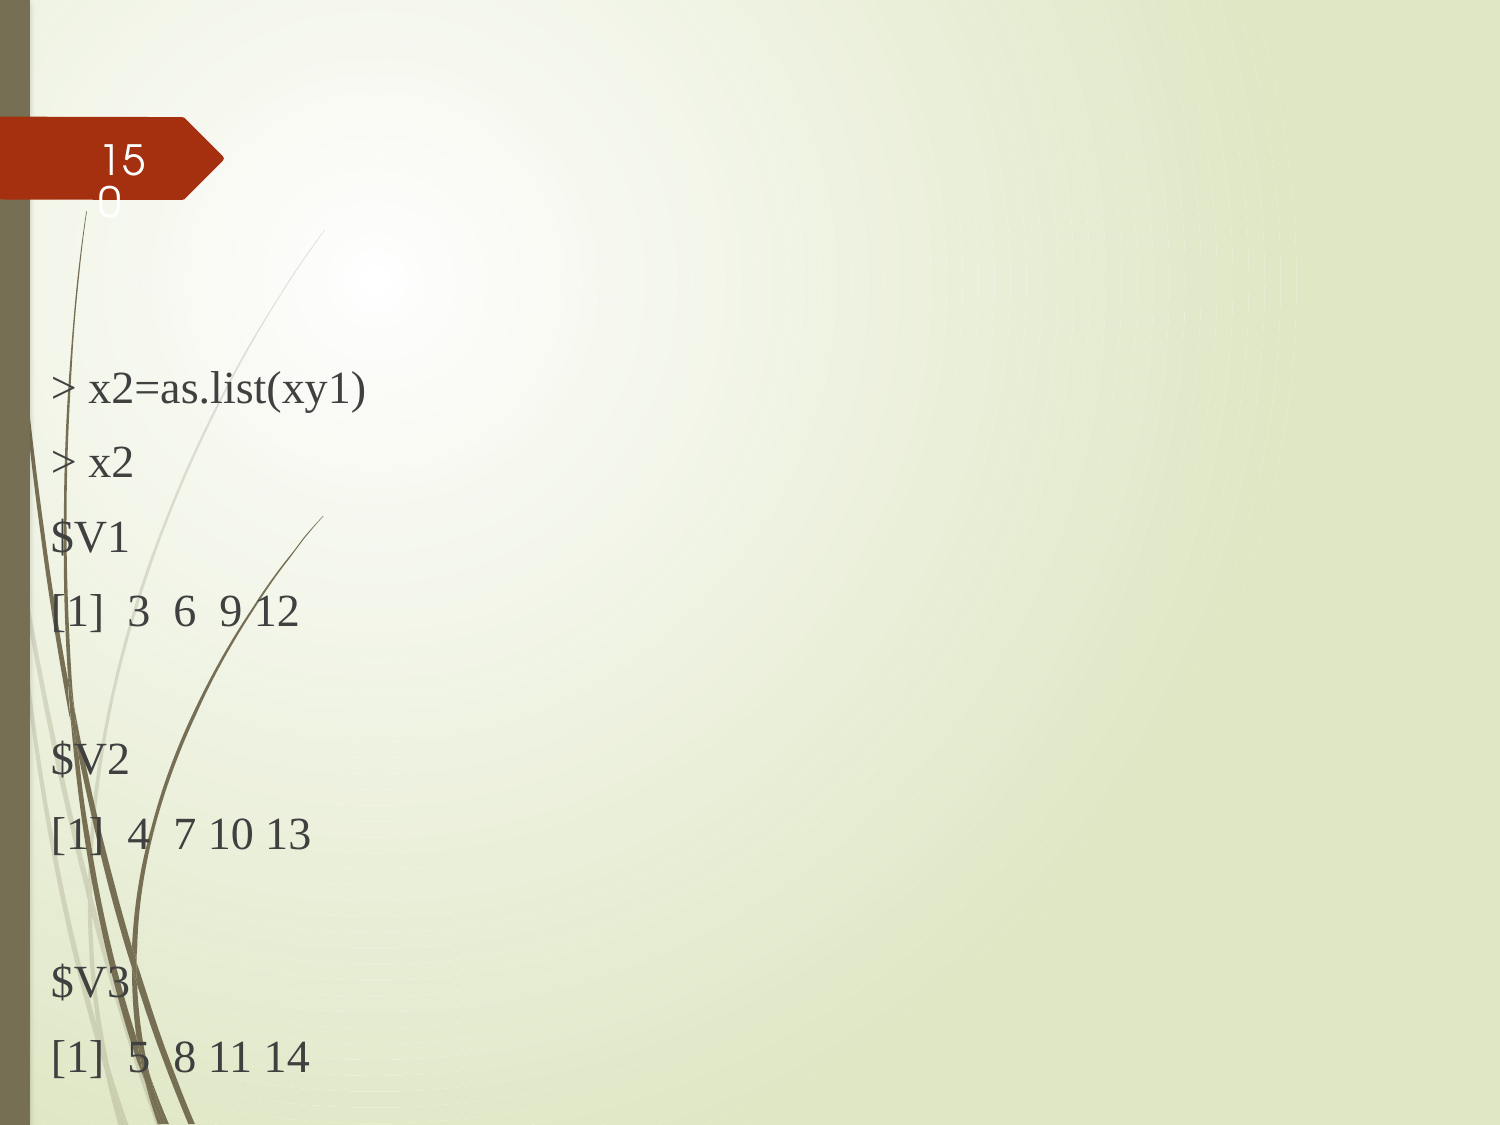

#
150
> x2=as.list(xy1)
> x2
$V1
[1]  3  6  9 12

$V2
[1]  4  7 10 13

$V3
[1]  5  8 11 14